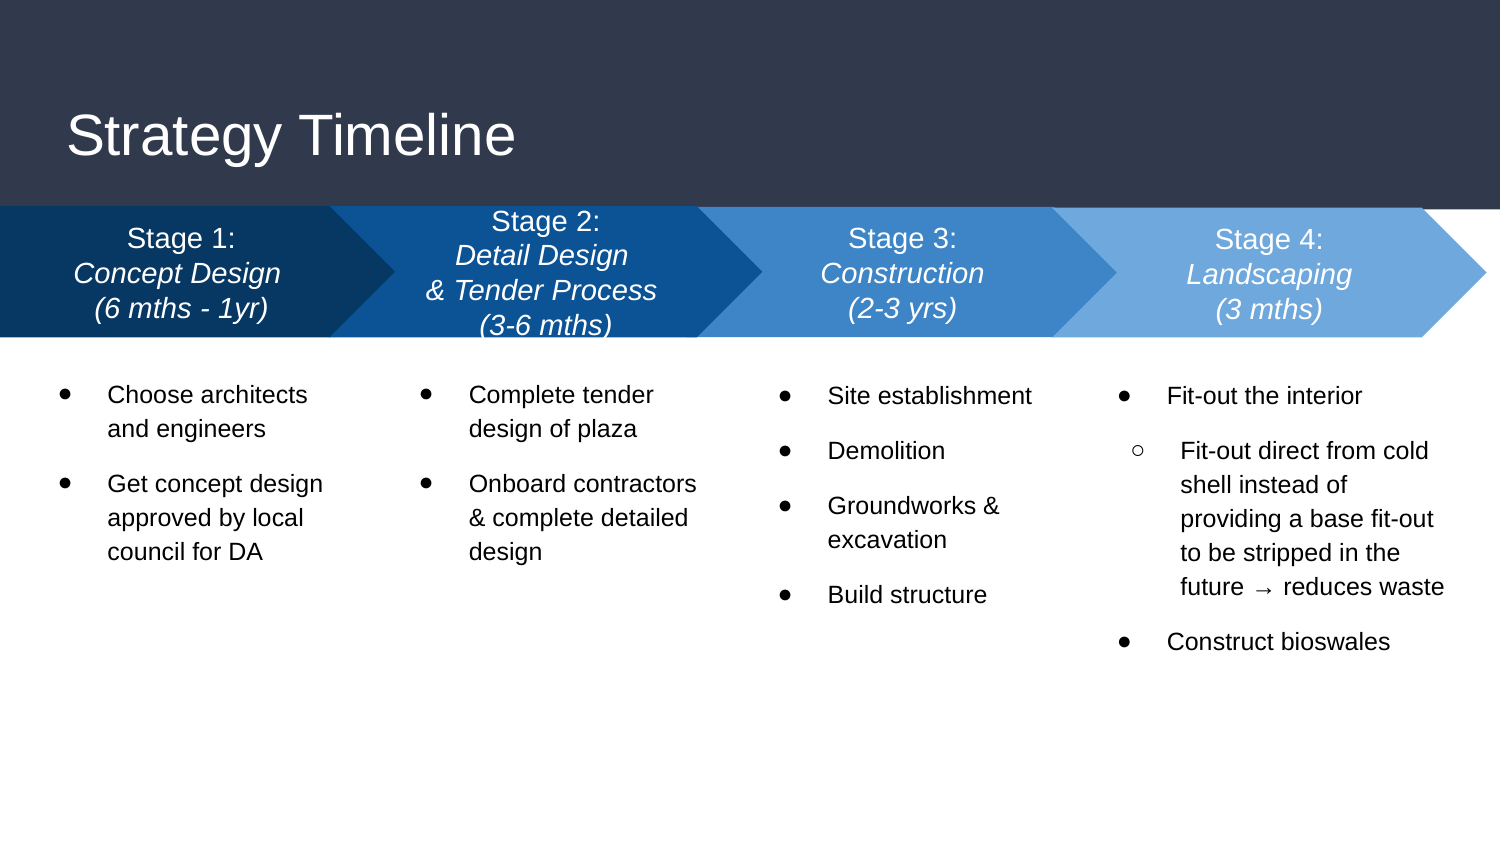

# Strategy Timeline
Stage 1:
Concept Design
(6 mths - 1yr)
Choose architects and engineers
Get concept design approved by local council for DA

Stage 2:
Detail Design
& Tender Process
(3-6 mths)
Complete tender design of plaza
Onboard contractors & complete detailed design
Stage 3:
Construction
(2-3 yrs)
Site establishment
Demolition
Groundworks & excavation
Build structure
Stage 4:
Landscaping
(3 mths)
Fit-out the interior
Fit-out direct from cold shell instead of providing a base fit-out to be stripped in the future → reduces waste
Construct bioswales